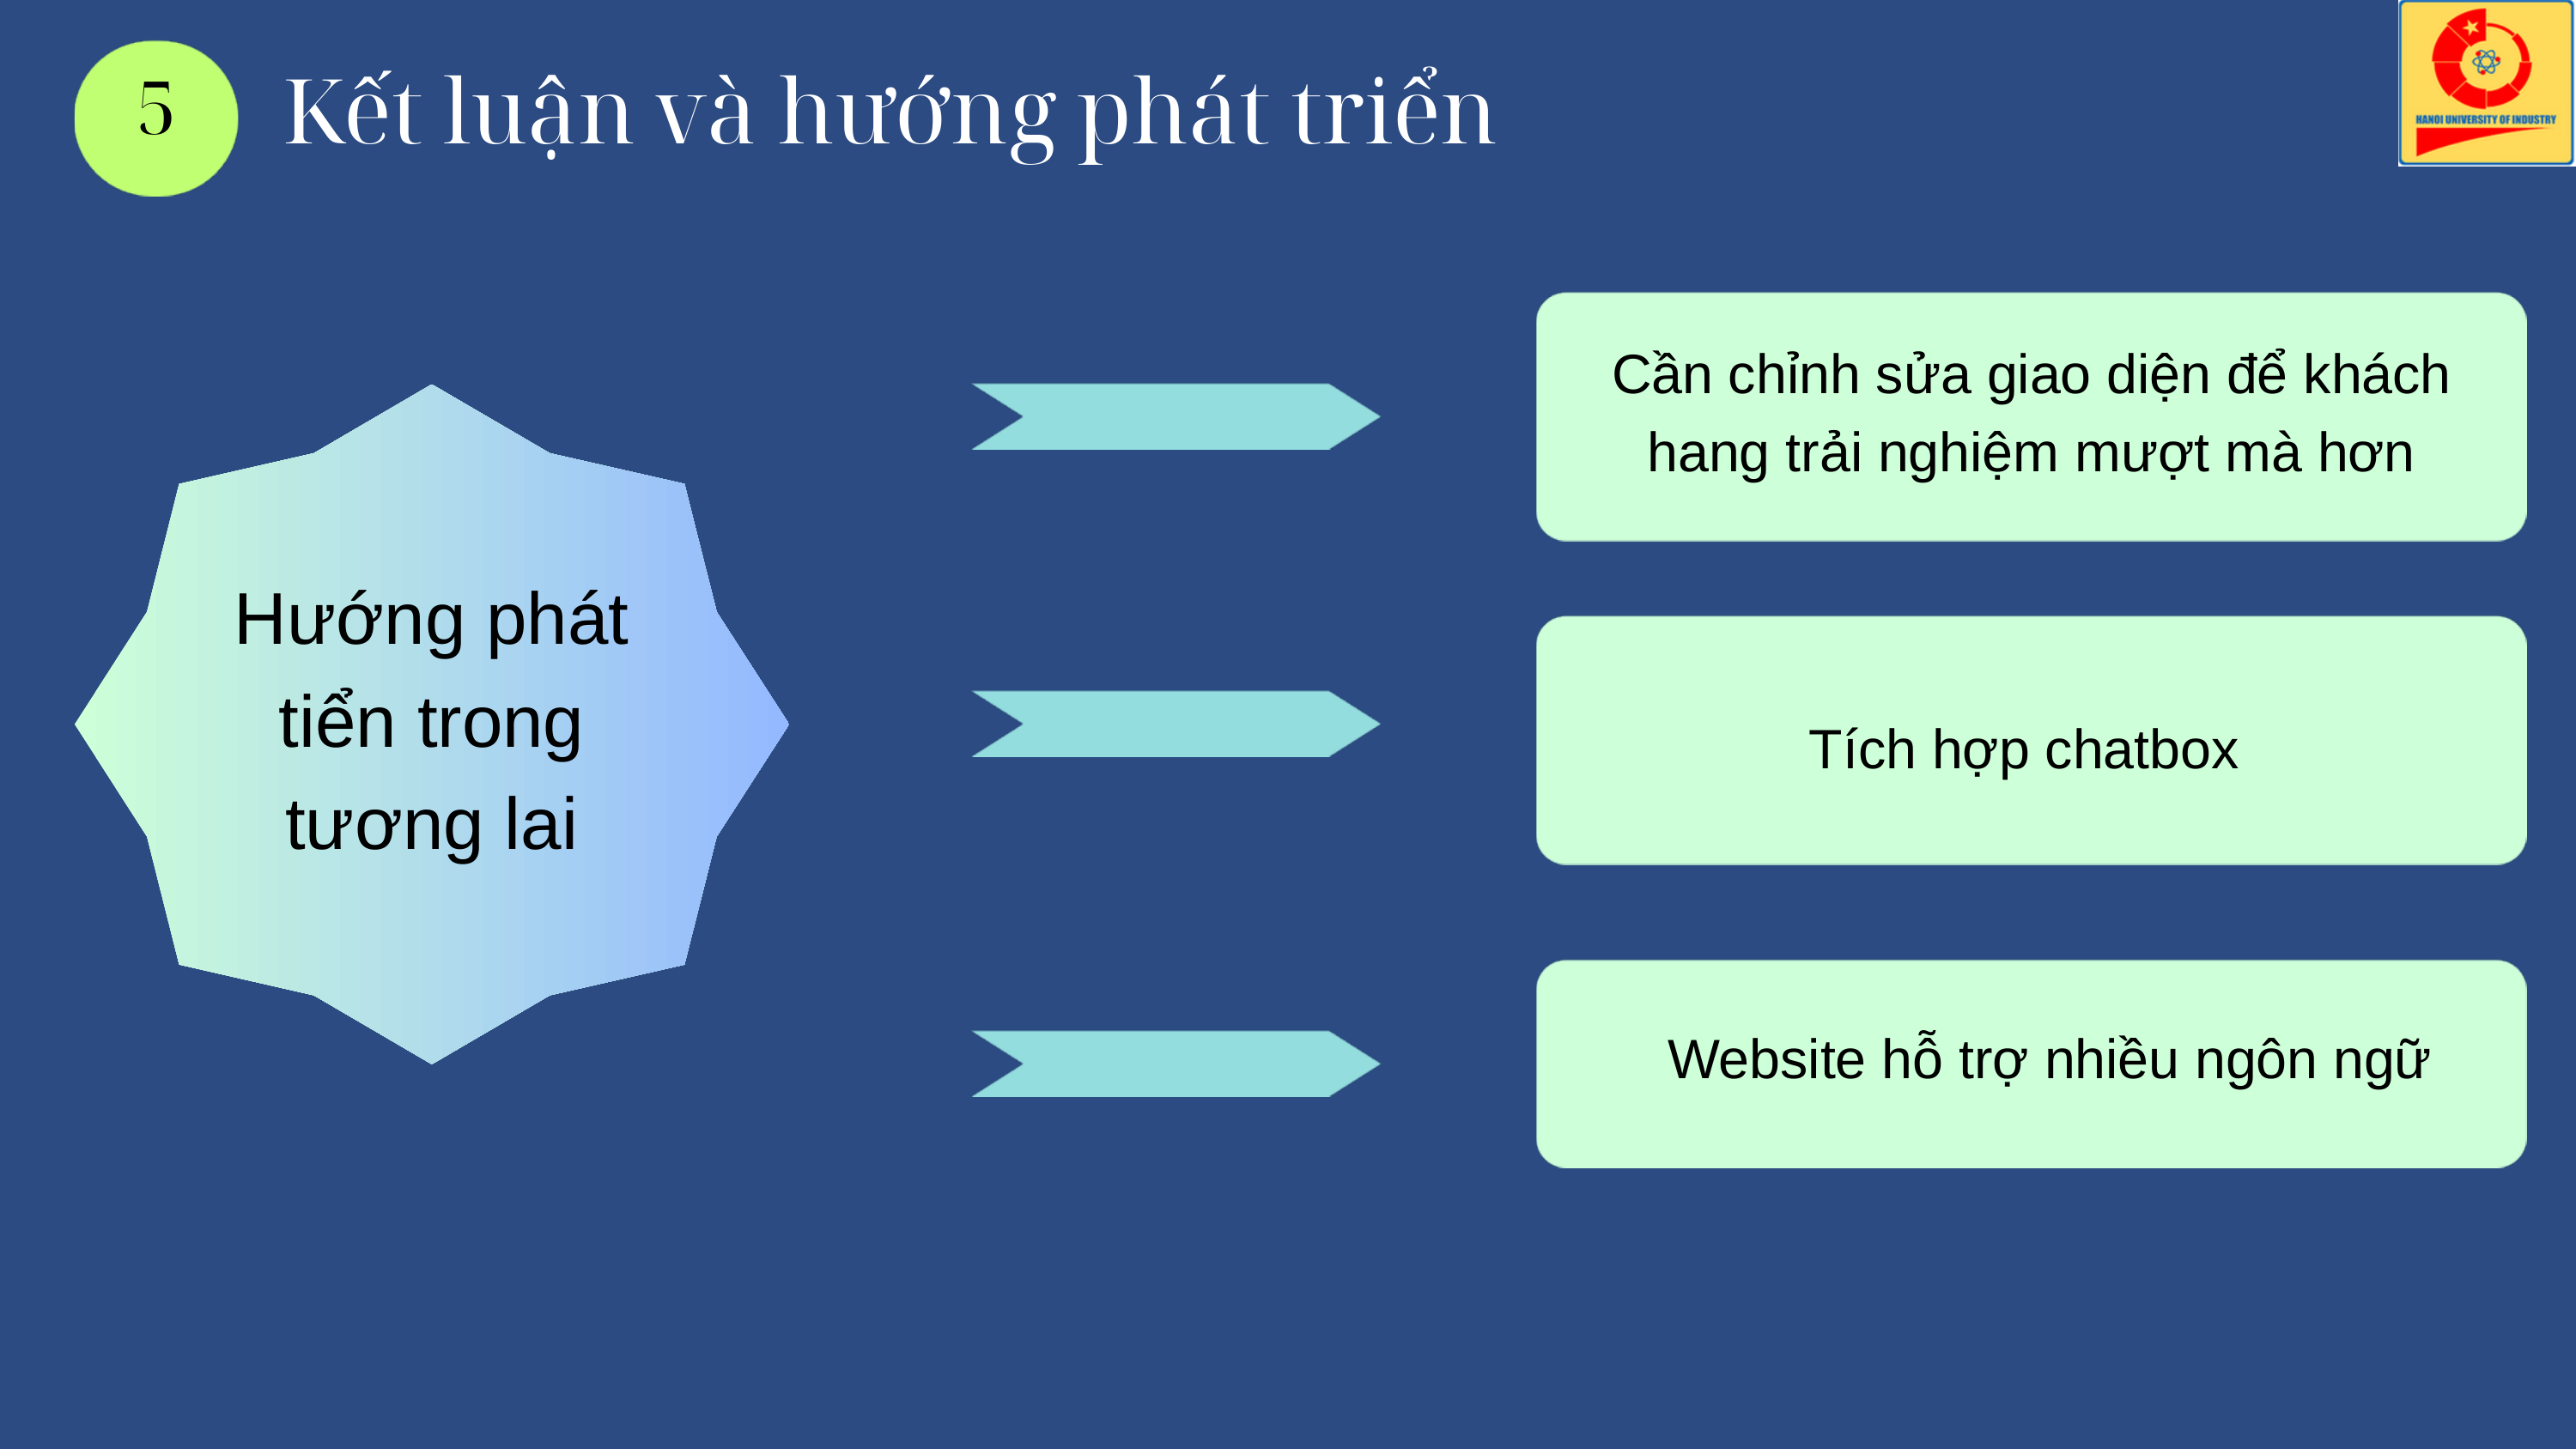

Kết luận và hướng phát triển
5

Cần chỉnh sửa giao diện để khách hang trải nghiệm mượt mà hơn

Hướng phát tiển trong tương lai

     Tích hợp chatbox

   Website hỗ trợ nhiều ngôn ngữ